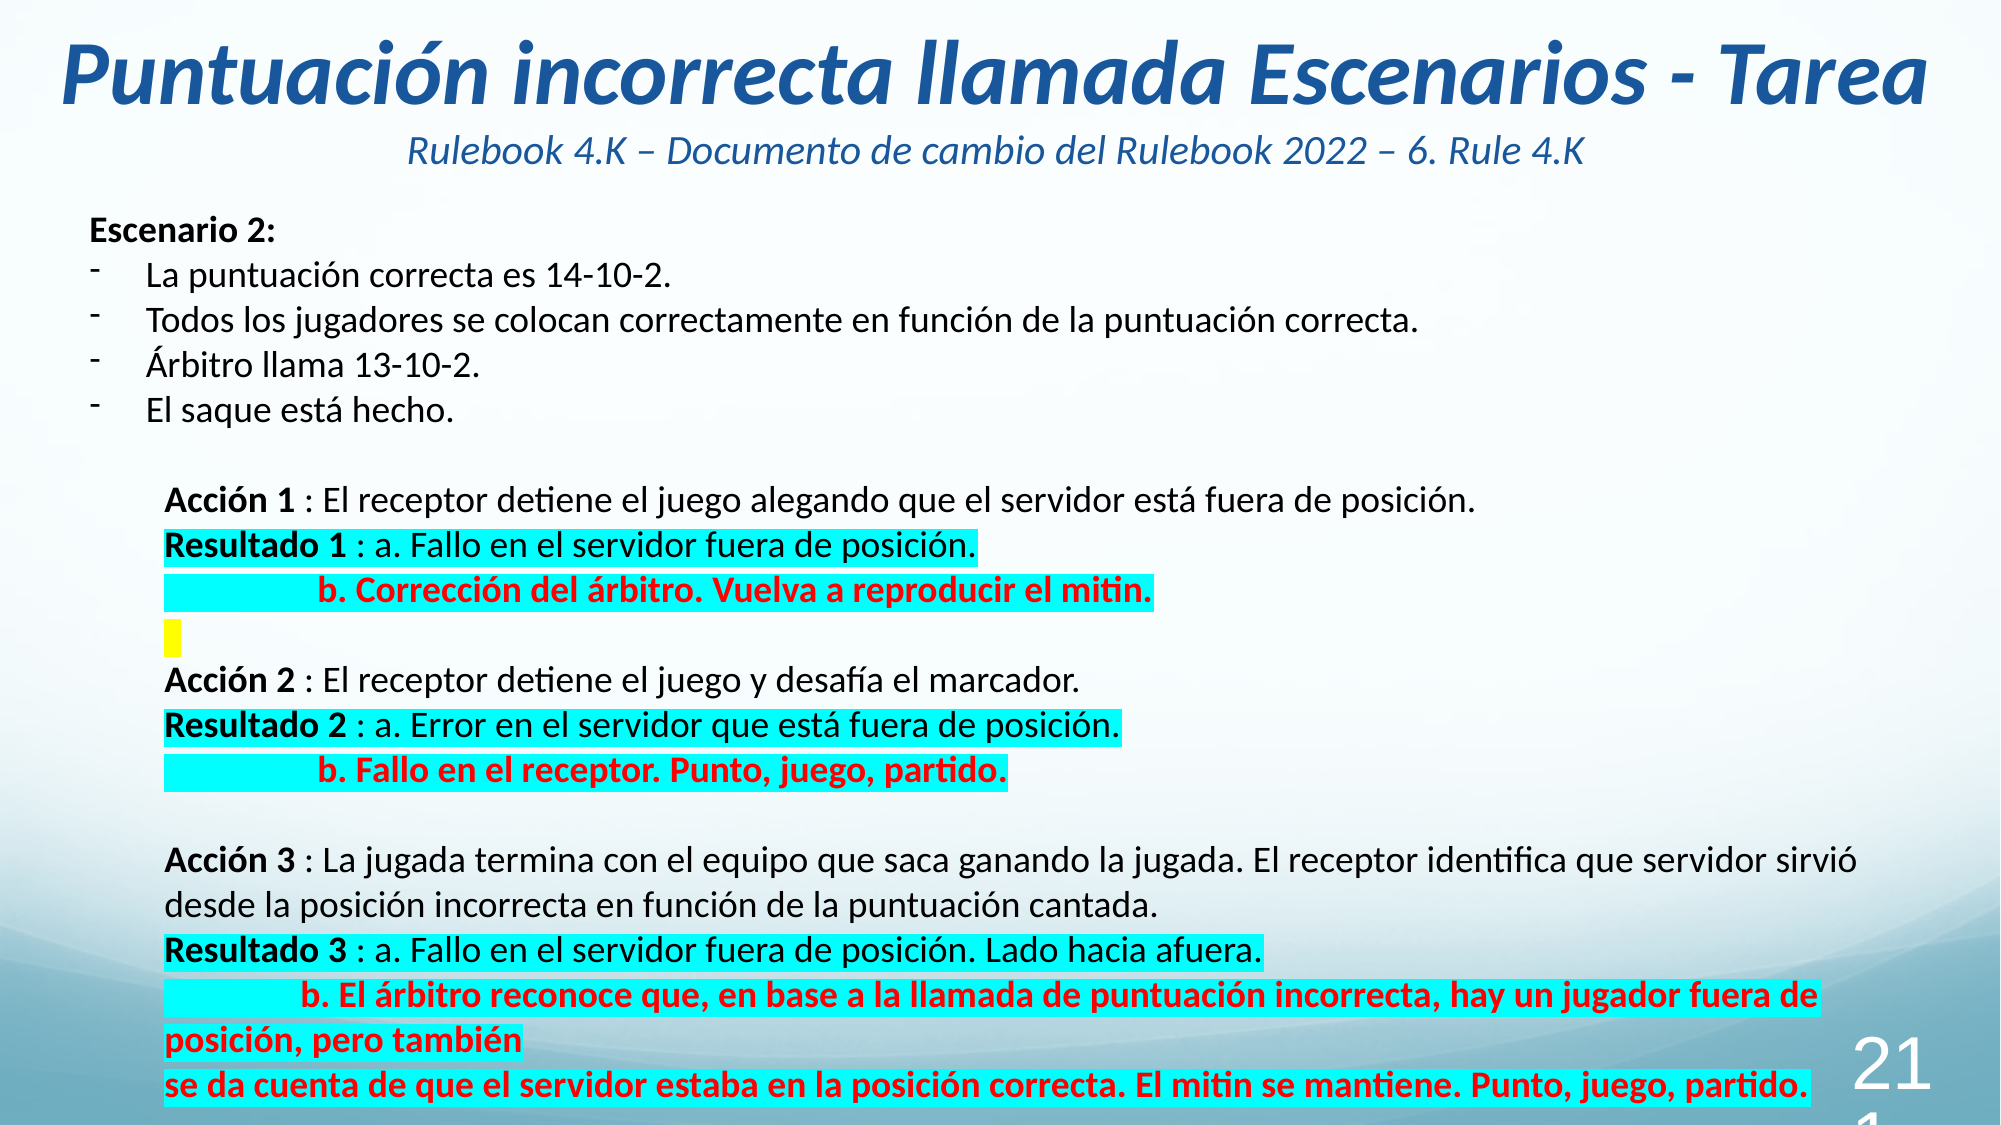

Puntuación incorrecta llamada Escenarios - Tarea
Rulebook 4.K – Documento de cambio del Rulebook 2022 – 6. Rule 4.K

Escenario 2:
La puntuación correcta es 14-10-2.
Todos los jugadores se colocan correctamente en función de la puntuación correcta.
Árbitro llama 13-10-2.
El saque está hecho.

Acción 1 : El receptor detiene el juego alegando que el servidor está fuera de posición.
Resultado 1 : a. Fallo en el servidor fuera de posición.
                  b. Corrección del árbitro. Vuelva a reproducir el mitin.

Acción 2 : El receptor detiene el juego y desafía el marcador.
Resultado 2 : a. Error en el servidor que está fuera de posición.
                  b. Fallo en el receptor. Punto, juego, partido.

Acción 3 : La jugada termina con el equipo que saca ganando la jugada. El receptor identifica que servidor sirvió
desde la posición incorrecta en función de la puntuación cantada.
Resultado 3 : a. Fallo en el servidor fuera de posición. Lado hacia afuera.
                b. El árbitro reconoce que, en base a la llamada de puntuación incorrecta, hay un jugador fuera de posición, pero también
se da cuenta de que el servidor estaba en la posición correcta. El mitin se mantiene. Punto, juego, partido.

211